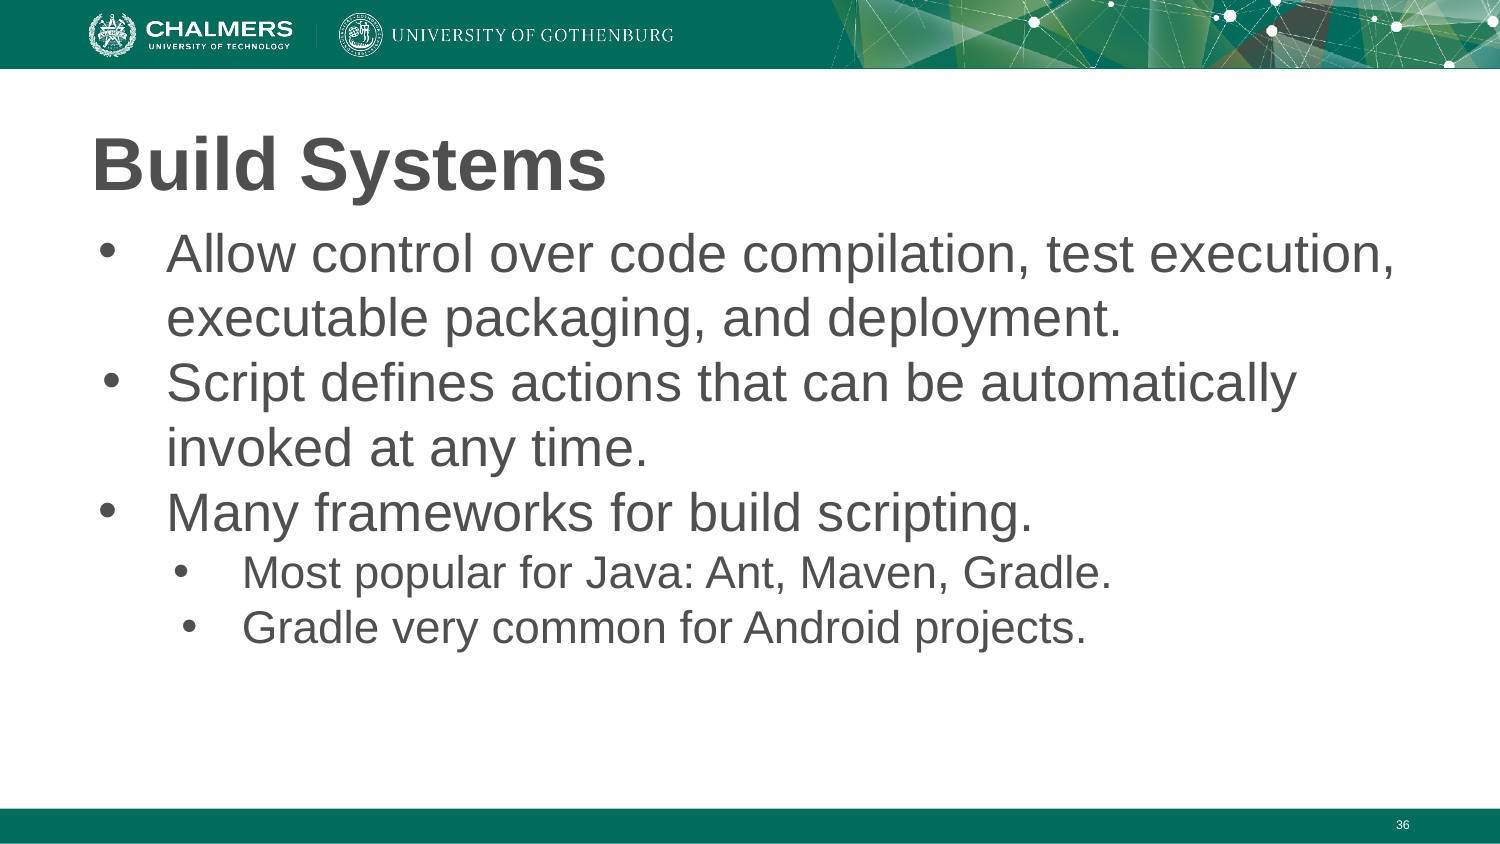

# Build Systems
Allow control over code compilation, test execution, executable packaging, and deployment.
Script defines actions that can be automatically invoked at any time.
Many frameworks for build scripting.
Most popular for Java: Ant, Maven, Gradle.
Gradle very common for Android projects.

36